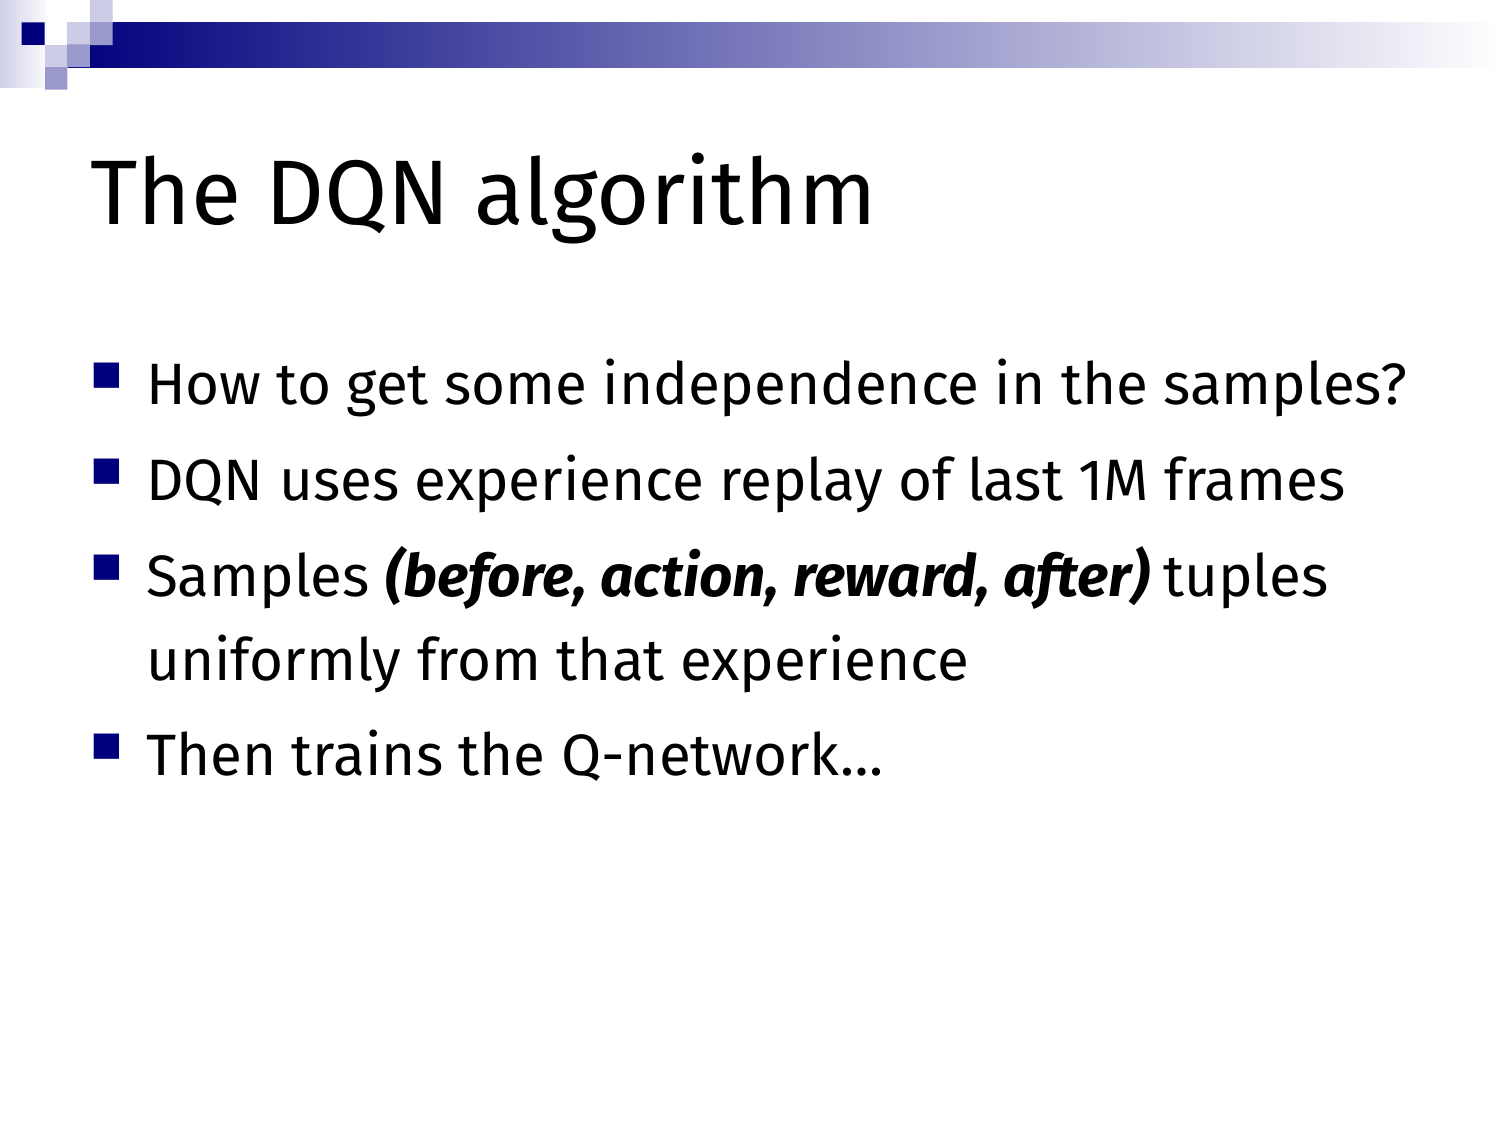

# The DQN algorithm
How to get some independence in the samples?
DQN uses experience replay of last 1M frames
Samples (before, action, reward, after) tuples uniformly from that experience
Then trains the Q-network…